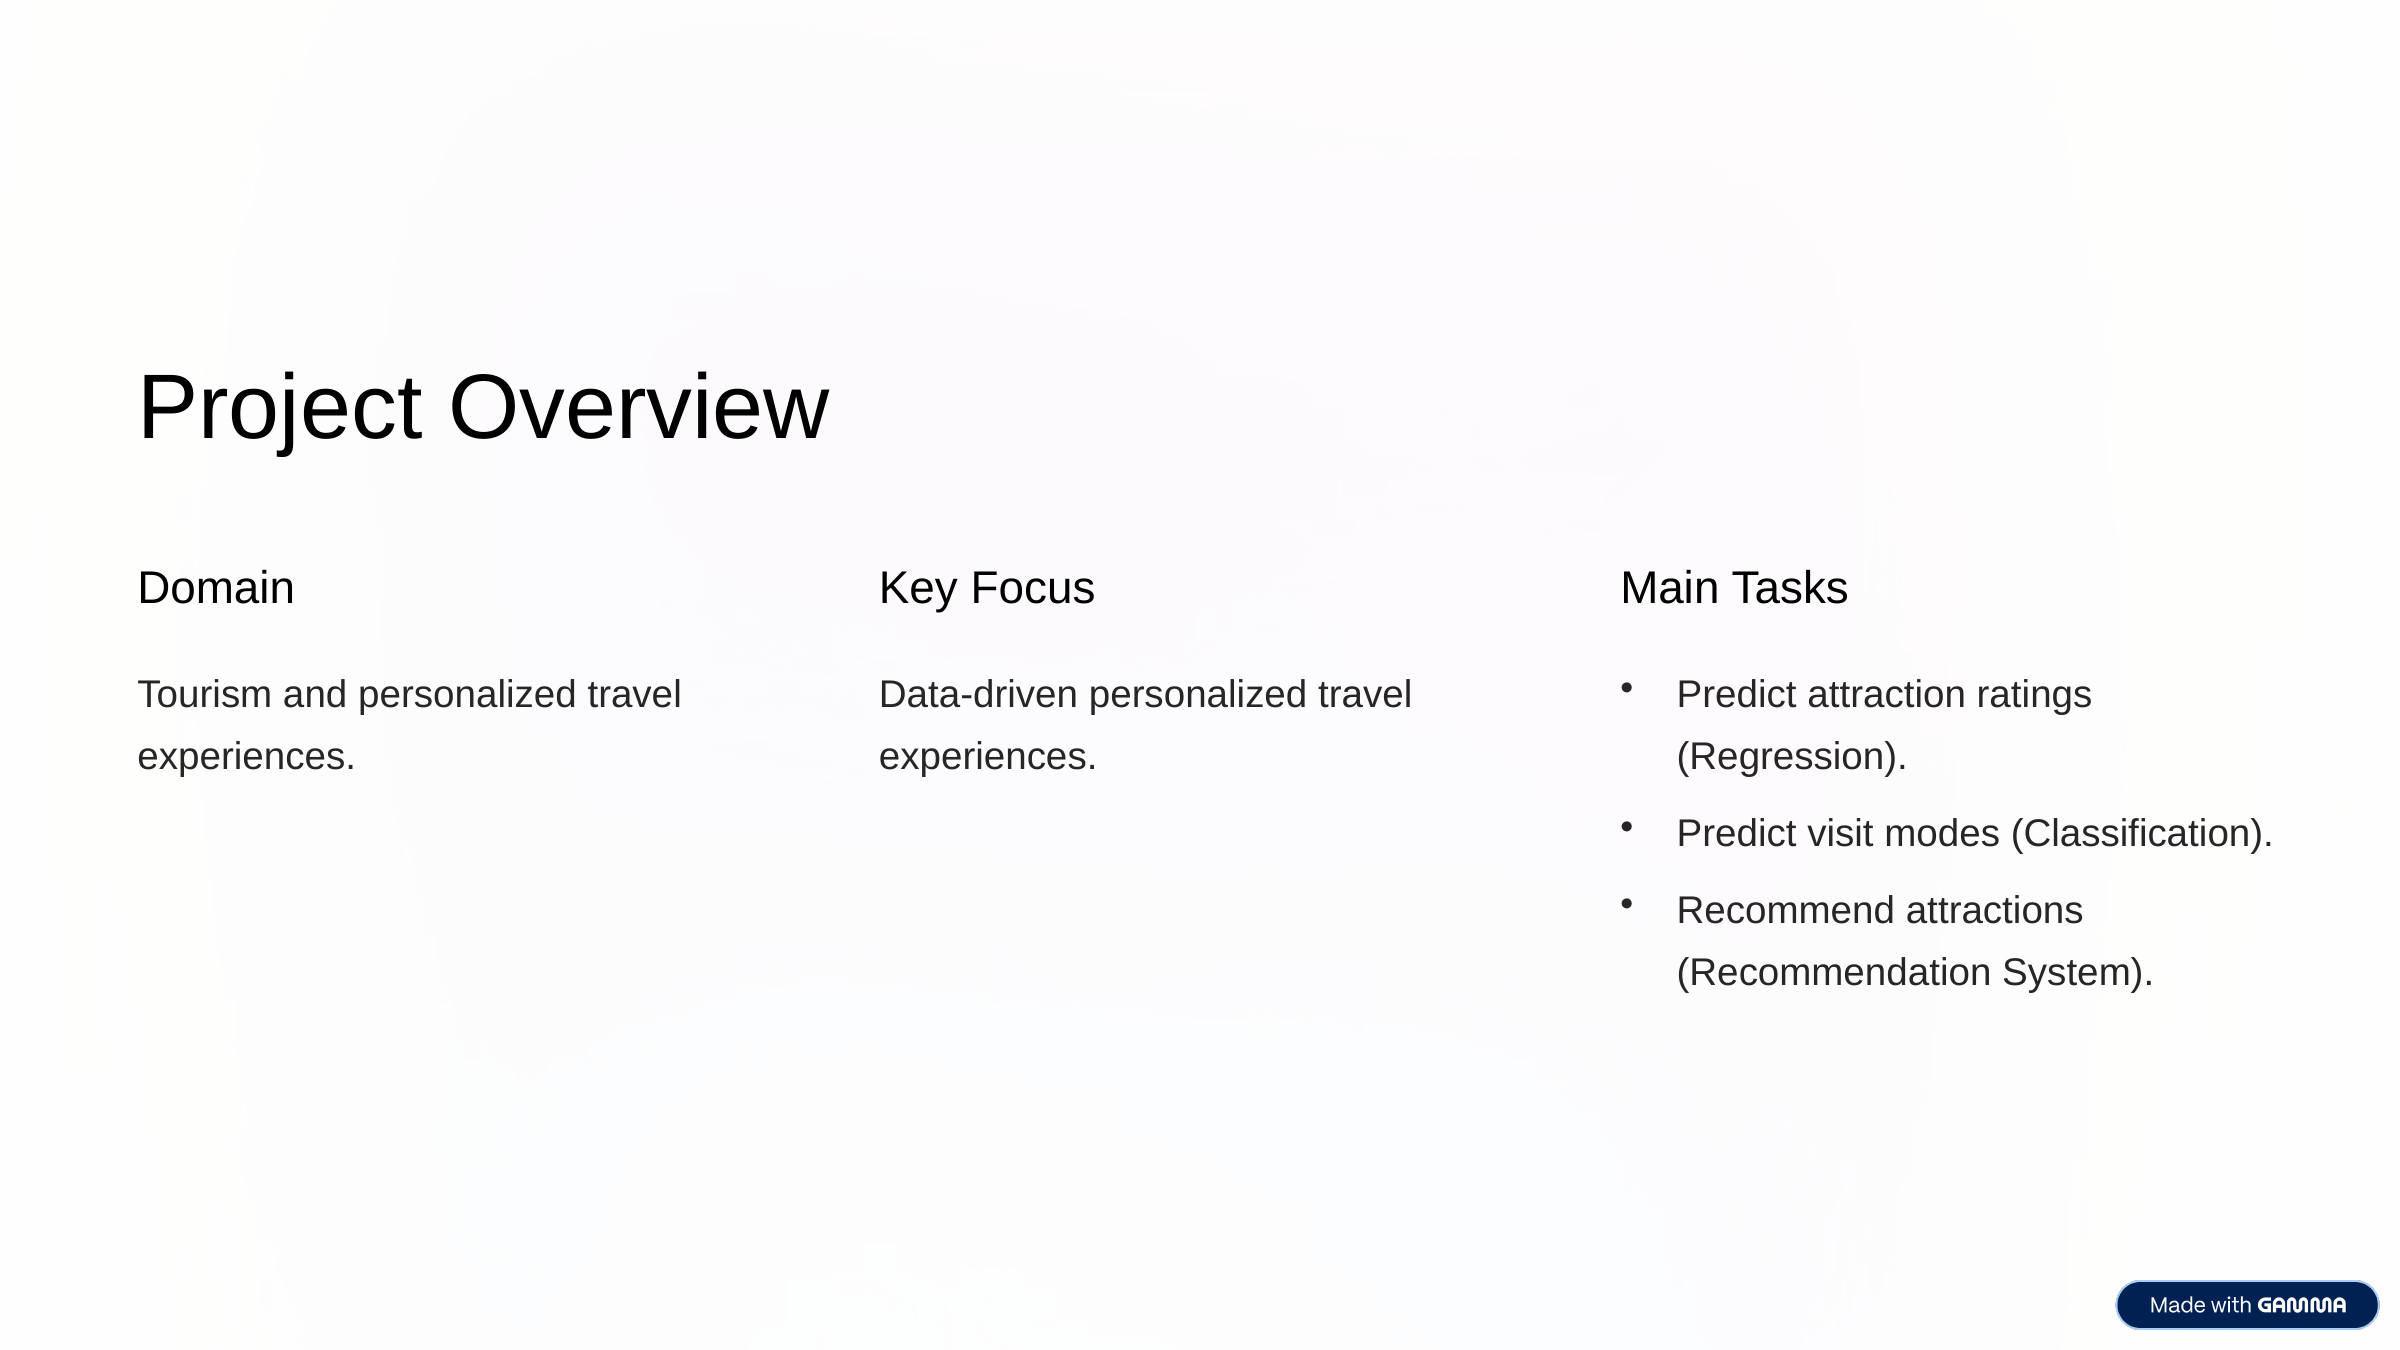

Project Overview
Domain
Key Focus
Main Tasks
Tourism and personalized travel experiences.
Data-driven personalized travel experiences.
Predict attraction ratings (Regression).
Predict visit modes (Classification).
Recommend attractions (Recommendation System).